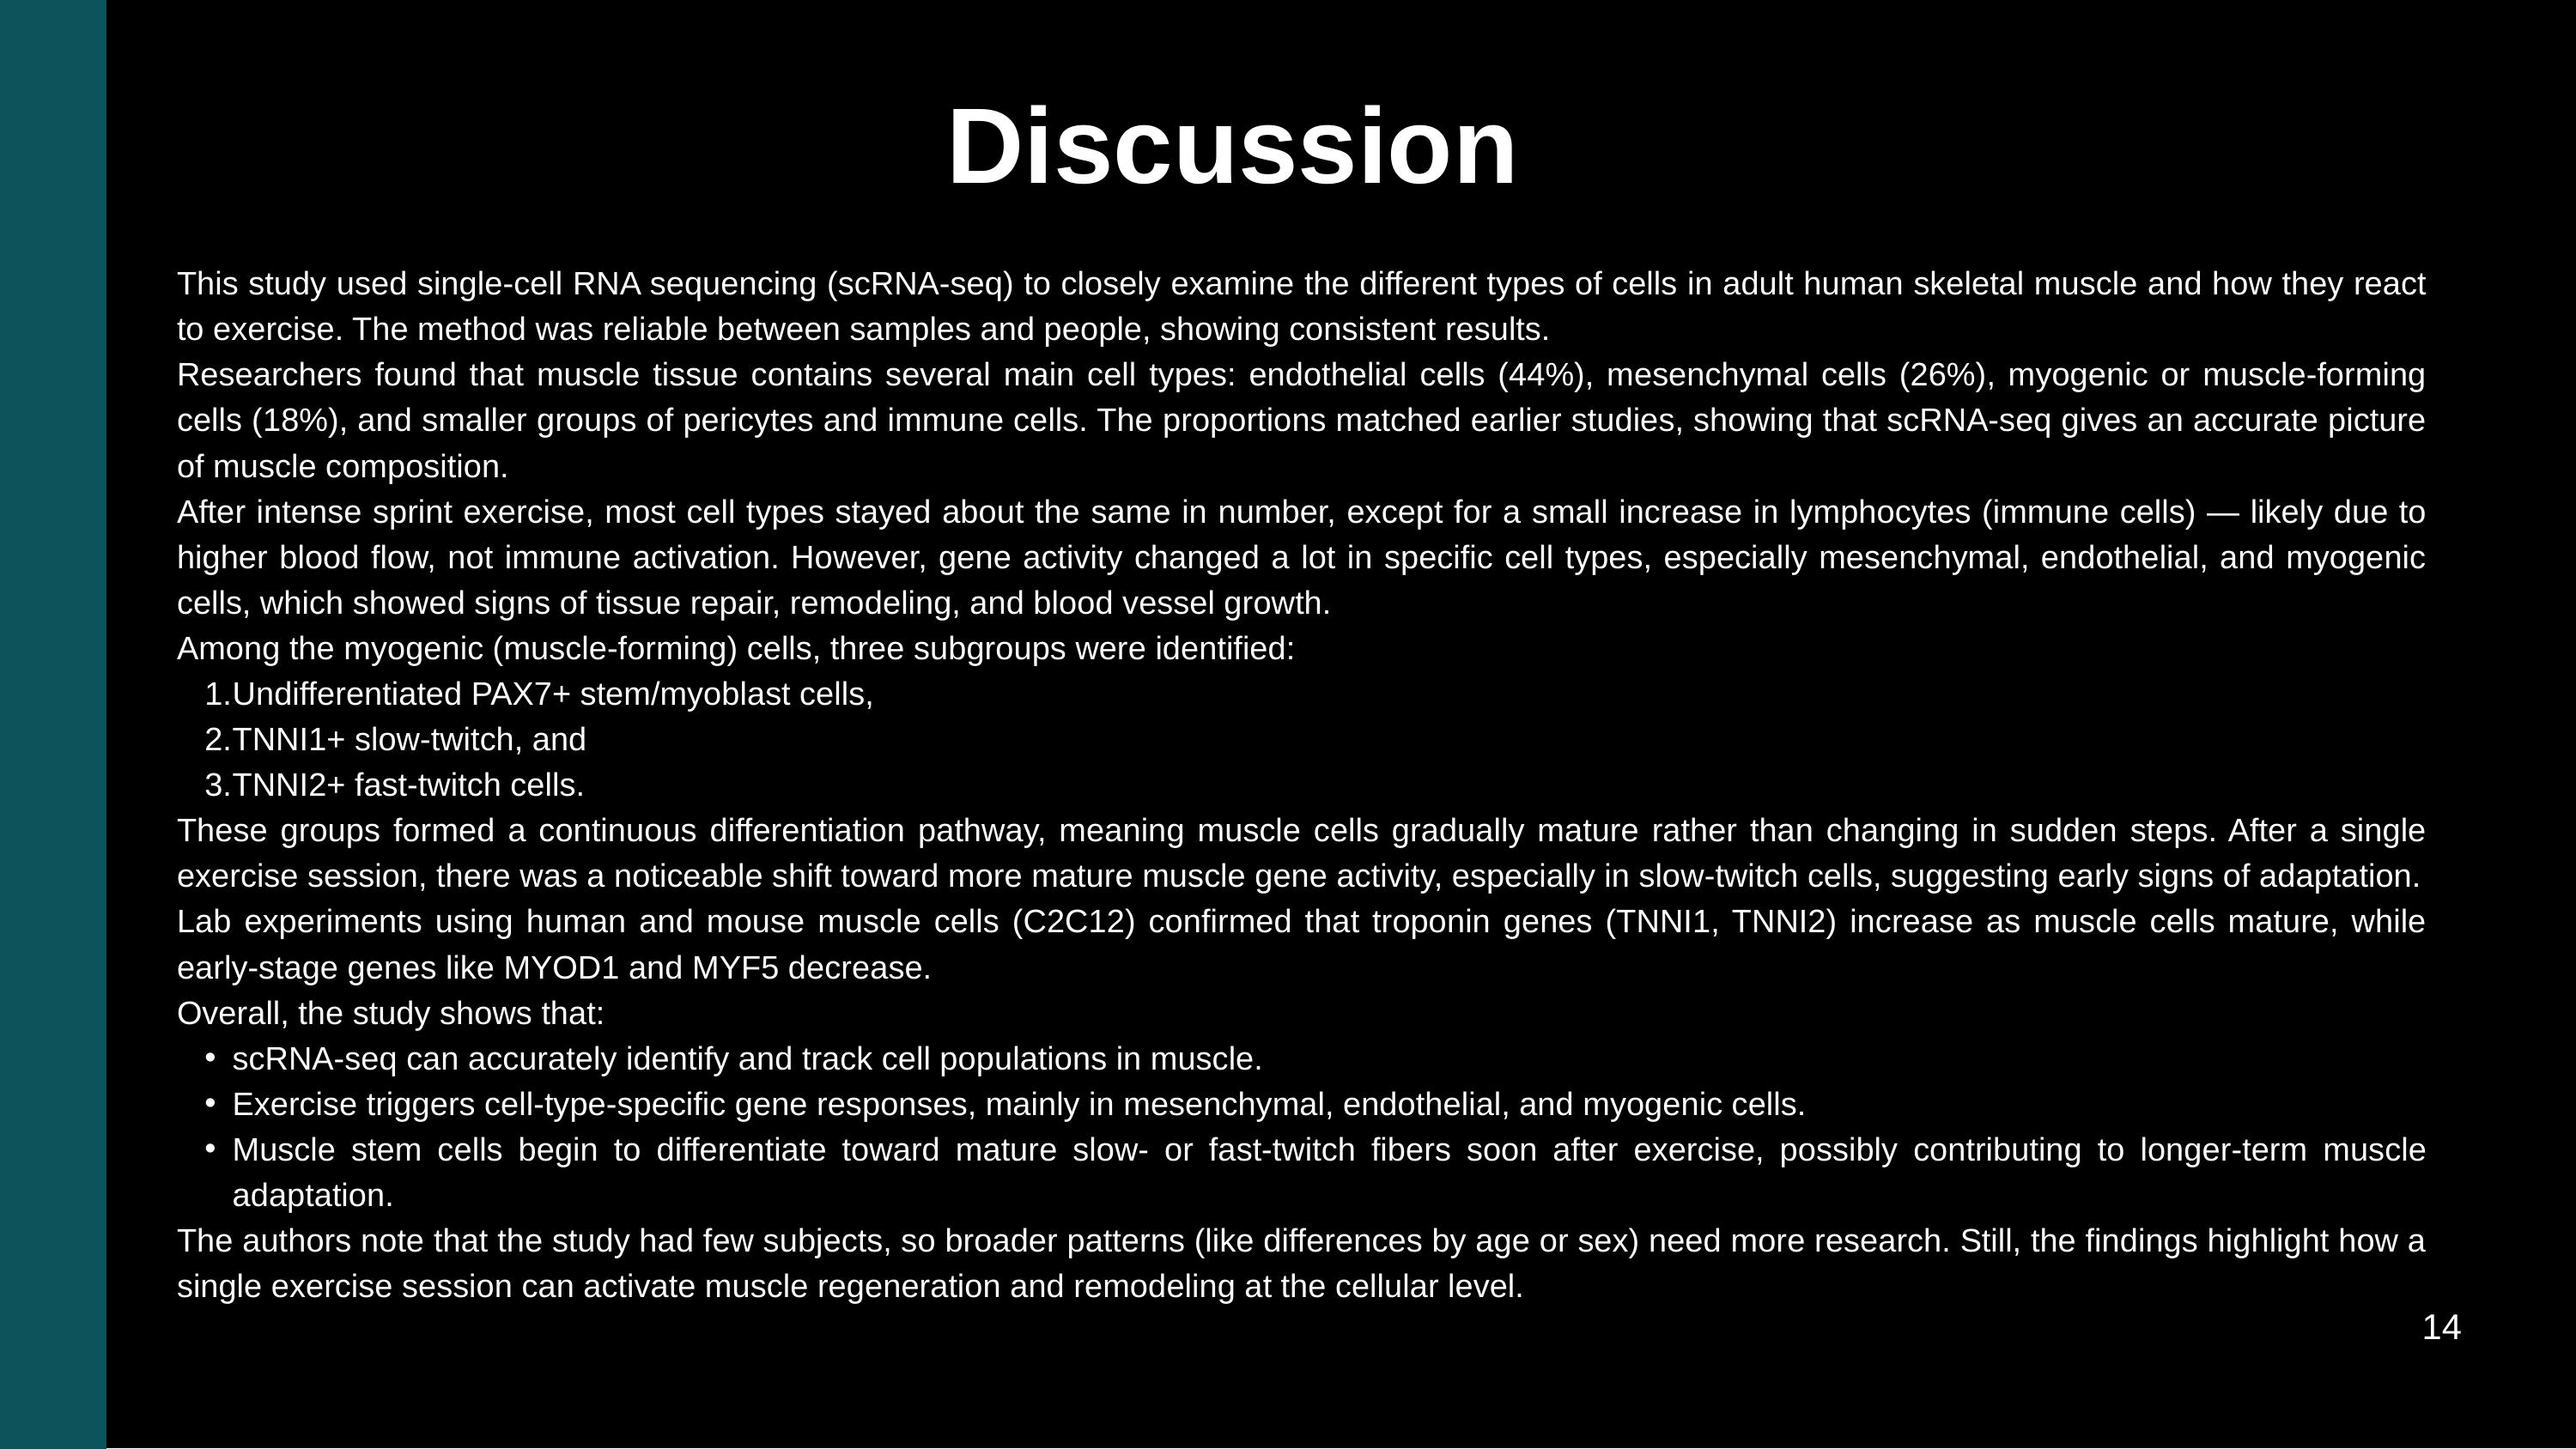

Discussion
This study used single-cell RNA sequencing (scRNA-seq) to closely examine the different types of cells in adult human skeletal muscle and how they react to exercise. The method was reliable between samples and people, showing consistent results.
Researchers found that muscle tissue contains several main cell types: endothelial cells (44%), mesenchymal cells (26%), myogenic or muscle-forming cells (18%), and smaller groups of pericytes and immune cells. The proportions matched earlier studies, showing that scRNA-seq gives an accurate picture of muscle composition.
After intense sprint exercise, most cell types stayed about the same in number, except for a small increase in lymphocytes (immune cells) — likely due to higher blood flow, not immune activation. However, gene activity changed a lot in specific cell types, especially mesenchymal, endothelial, and myogenic cells, which showed signs of tissue repair, remodeling, and blood vessel growth.
Among the myogenic (muscle-forming) cells, three subgroups were identified:
Undifferentiated PAX7+ stem/myoblast cells,
TNNI1+ slow-twitch, and
TNNI2+ fast-twitch cells.
These groups formed a continuous differentiation pathway, meaning muscle cells gradually mature rather than changing in sudden steps. After a single exercise session, there was a noticeable shift toward more mature muscle gene activity, especially in slow-twitch cells, suggesting early signs of adaptation.
Lab experiments using human and mouse muscle cells (C2C12) confirmed that troponin genes (TNNI1, TNNI2) increase as muscle cells mature, while early-stage genes like MYOD1 and MYF5 decrease.
Overall, the study shows that:
scRNA-seq can accurately identify and track cell populations in muscle.
Exercise triggers cell-type-specific gene responses, mainly in mesenchymal, endothelial, and myogenic cells.
Muscle stem cells begin to differentiate toward mature slow- or fast-twitch fibers soon after exercise, possibly contributing to longer-term muscle adaptation.
The authors note that the study had few subjects, so broader patterns (like differences by age or sex) need more research. Still, the findings highlight how a single exercise session can activate muscle regeneration and remodeling at the cellular level.

14